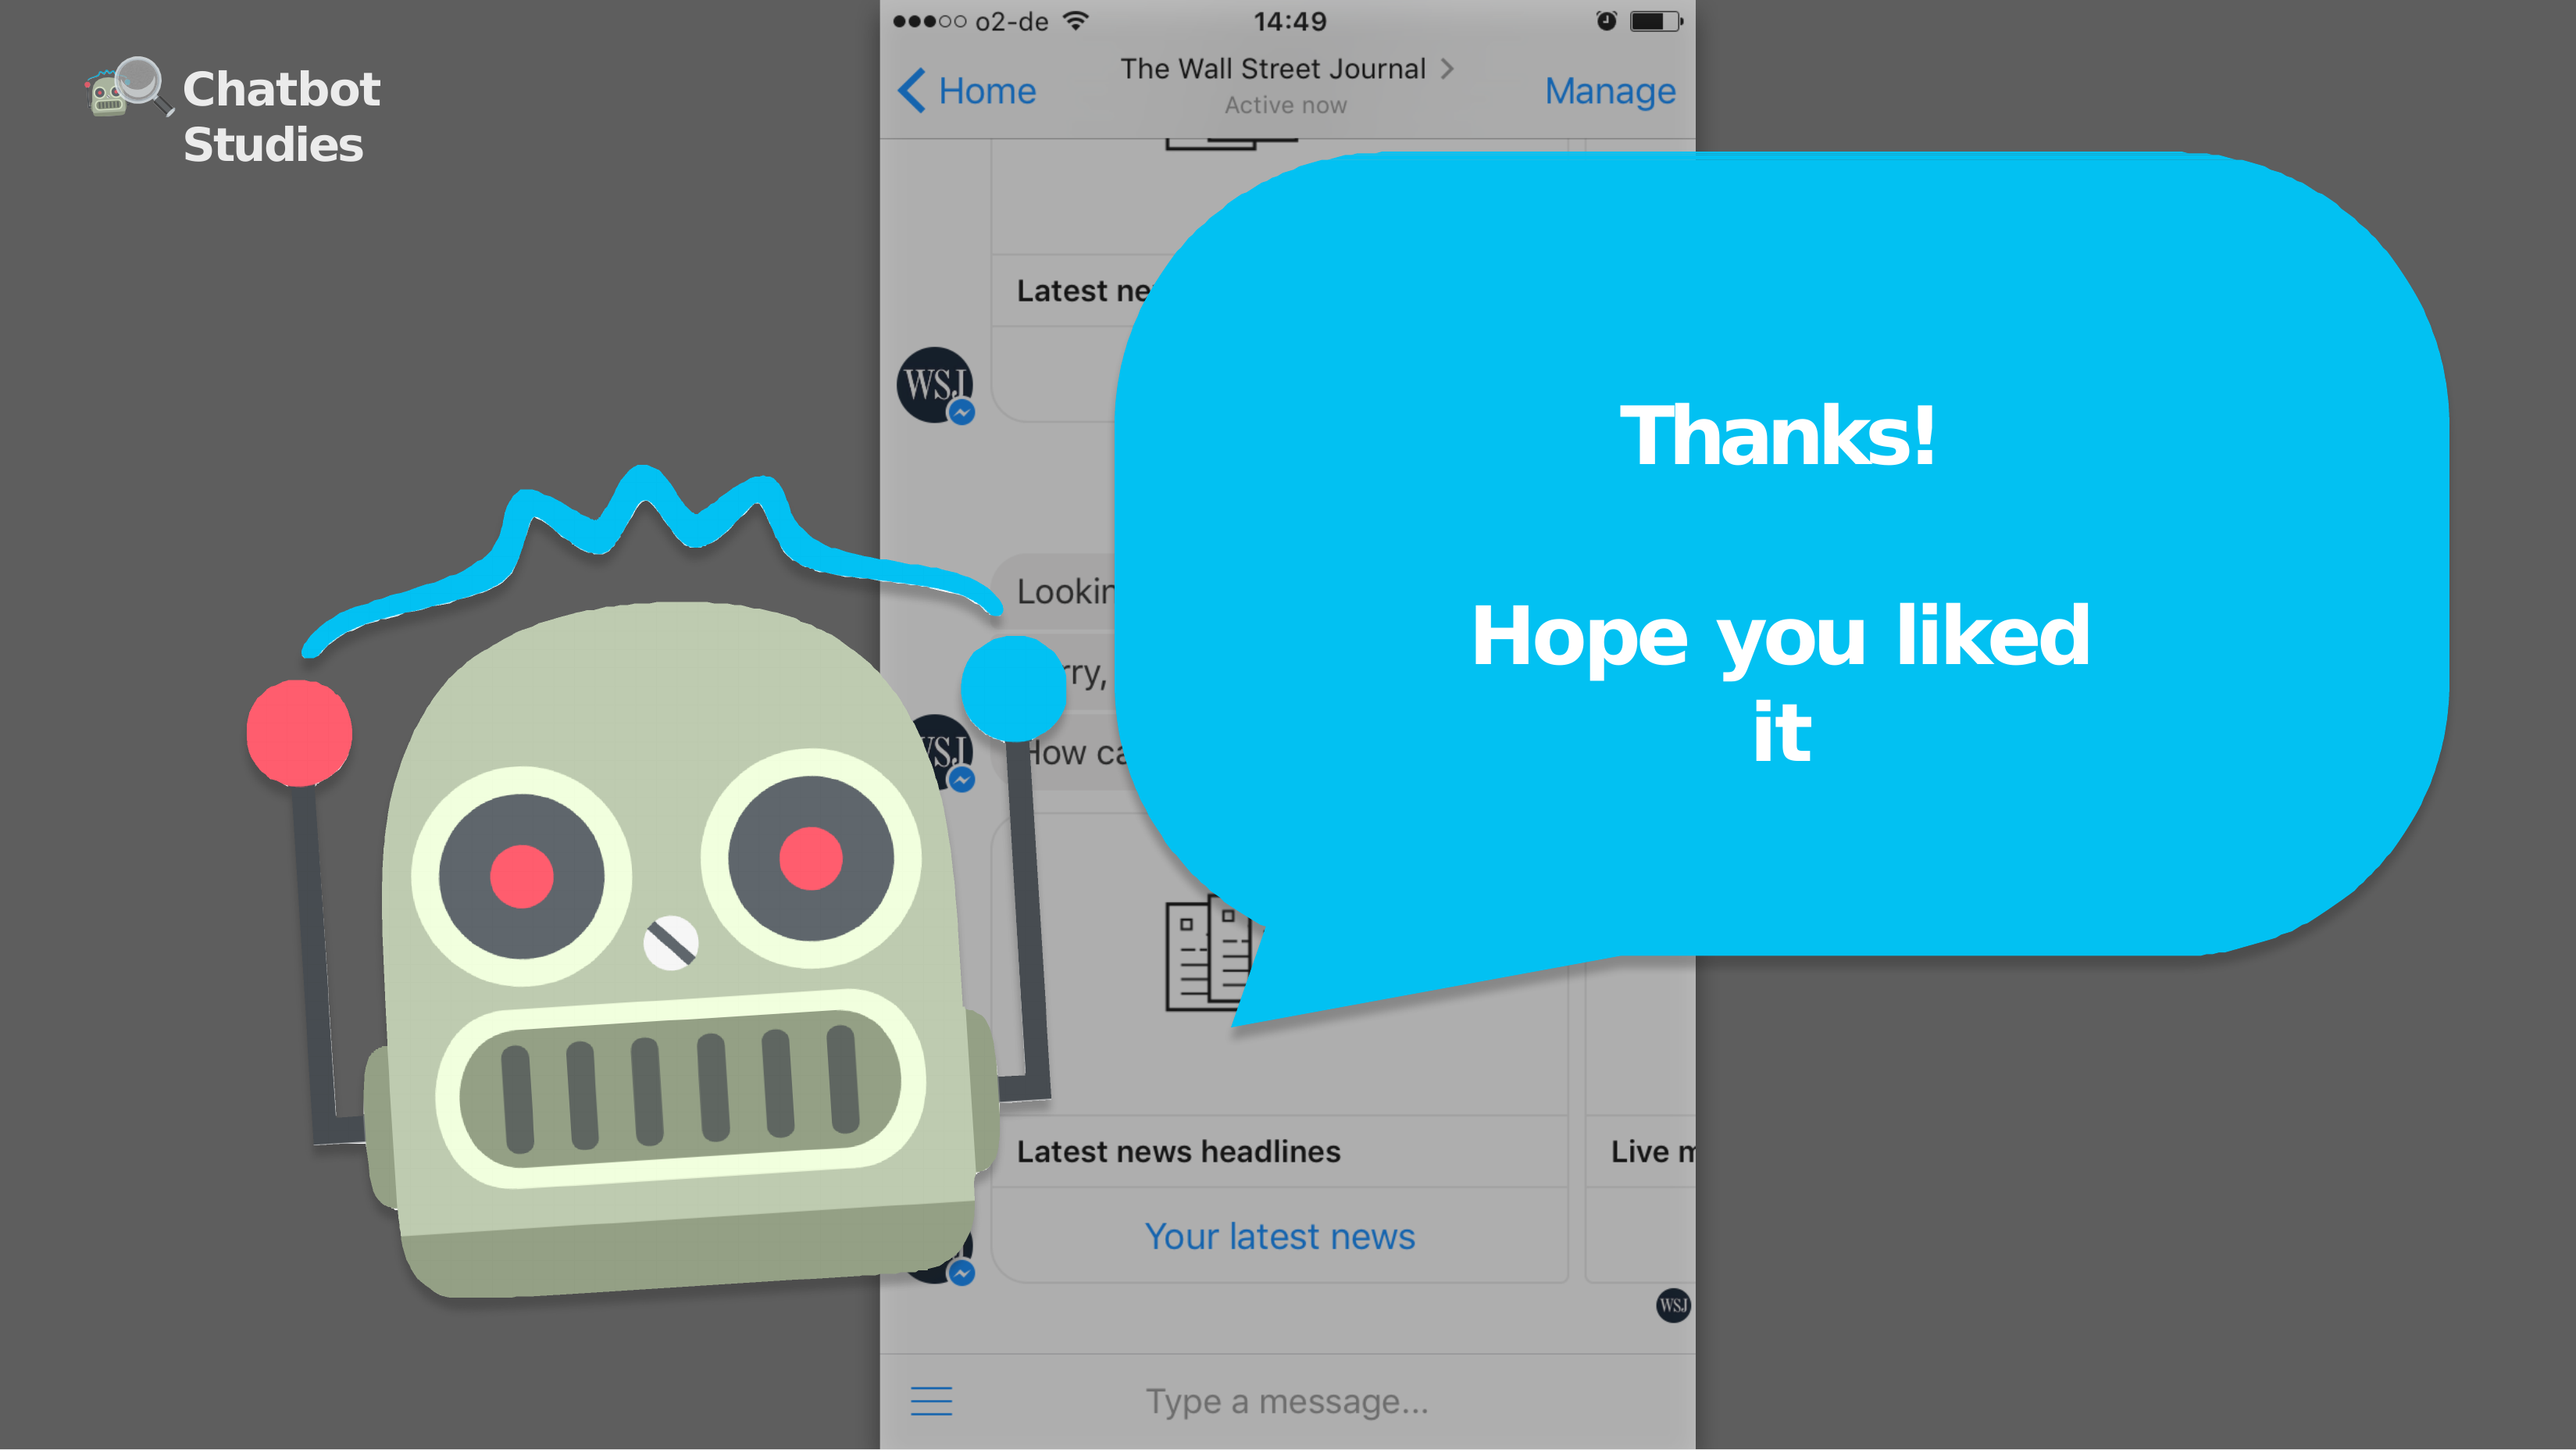

# Chatbot Studies

Thanks!

Hope you liked it